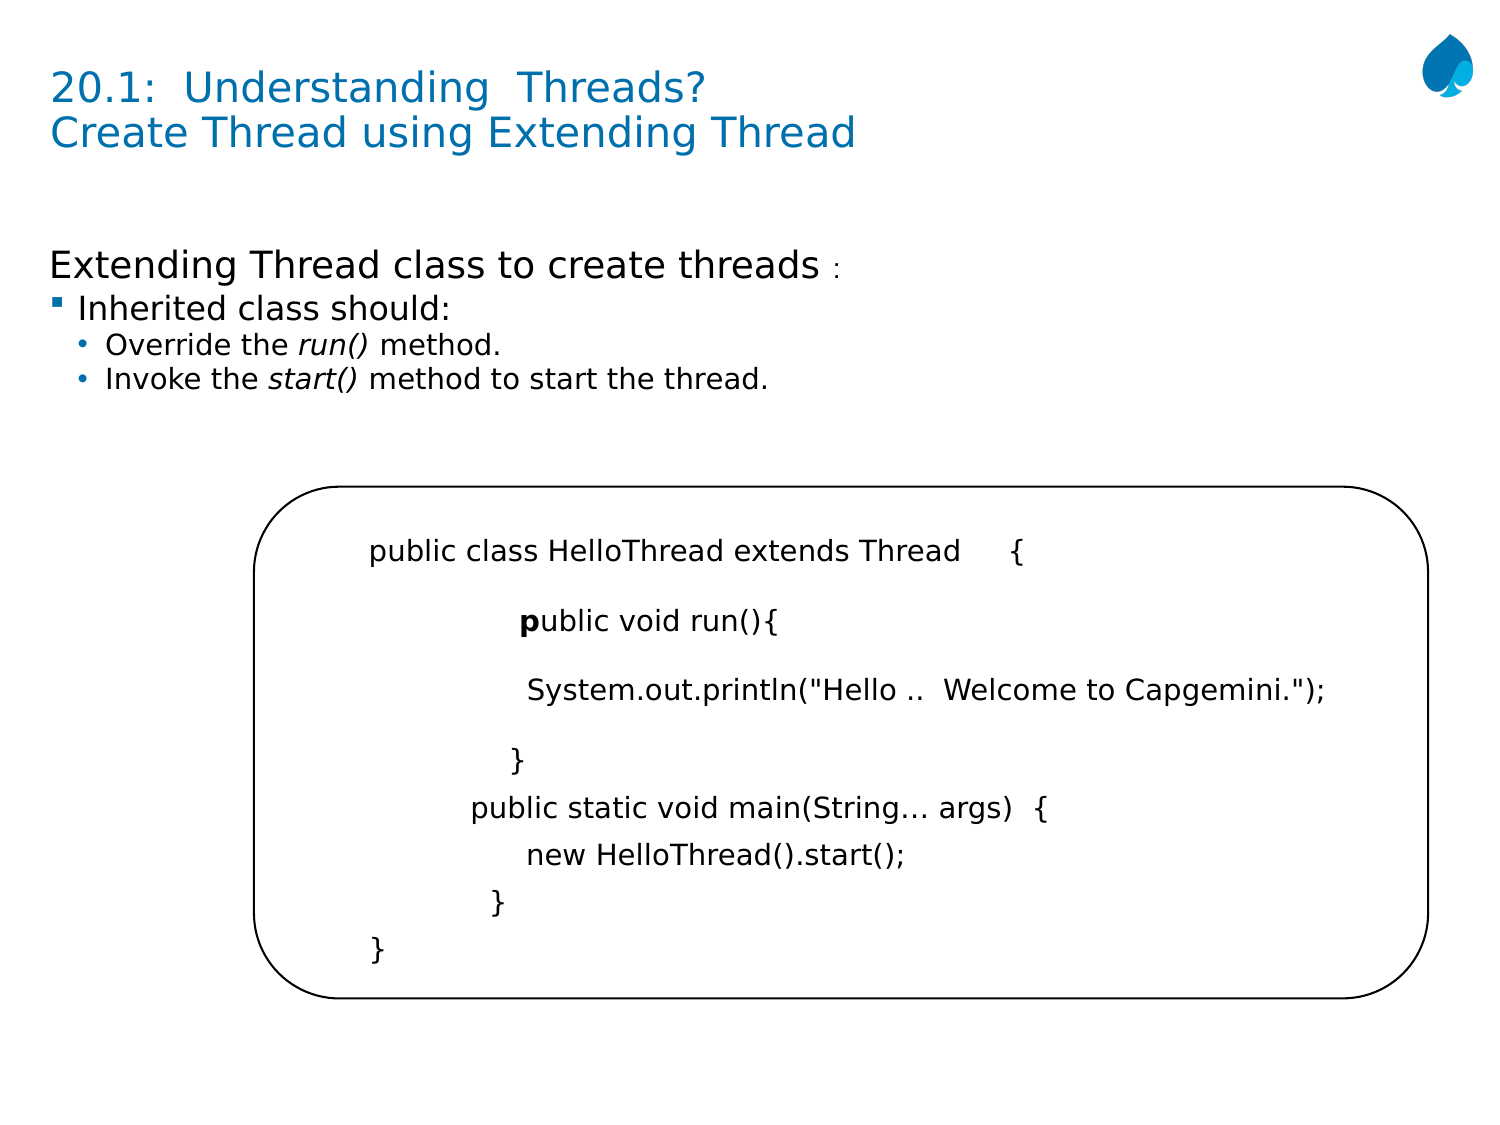

# 20.1:  Understanding  Threads? Create Thread using Extending Thread
Extending Thread class to create threads :
Inherited class should:
Override the run() method.
Invoke the start() method to start the thread.
public class HelloThread extends Thread     {

                      public void run(){

	         System.out.println("Hello ..  Welcome to Capgemini.");

	       }
           public static void main(String… args)  {
                 new HelloThread().start();
             }
}